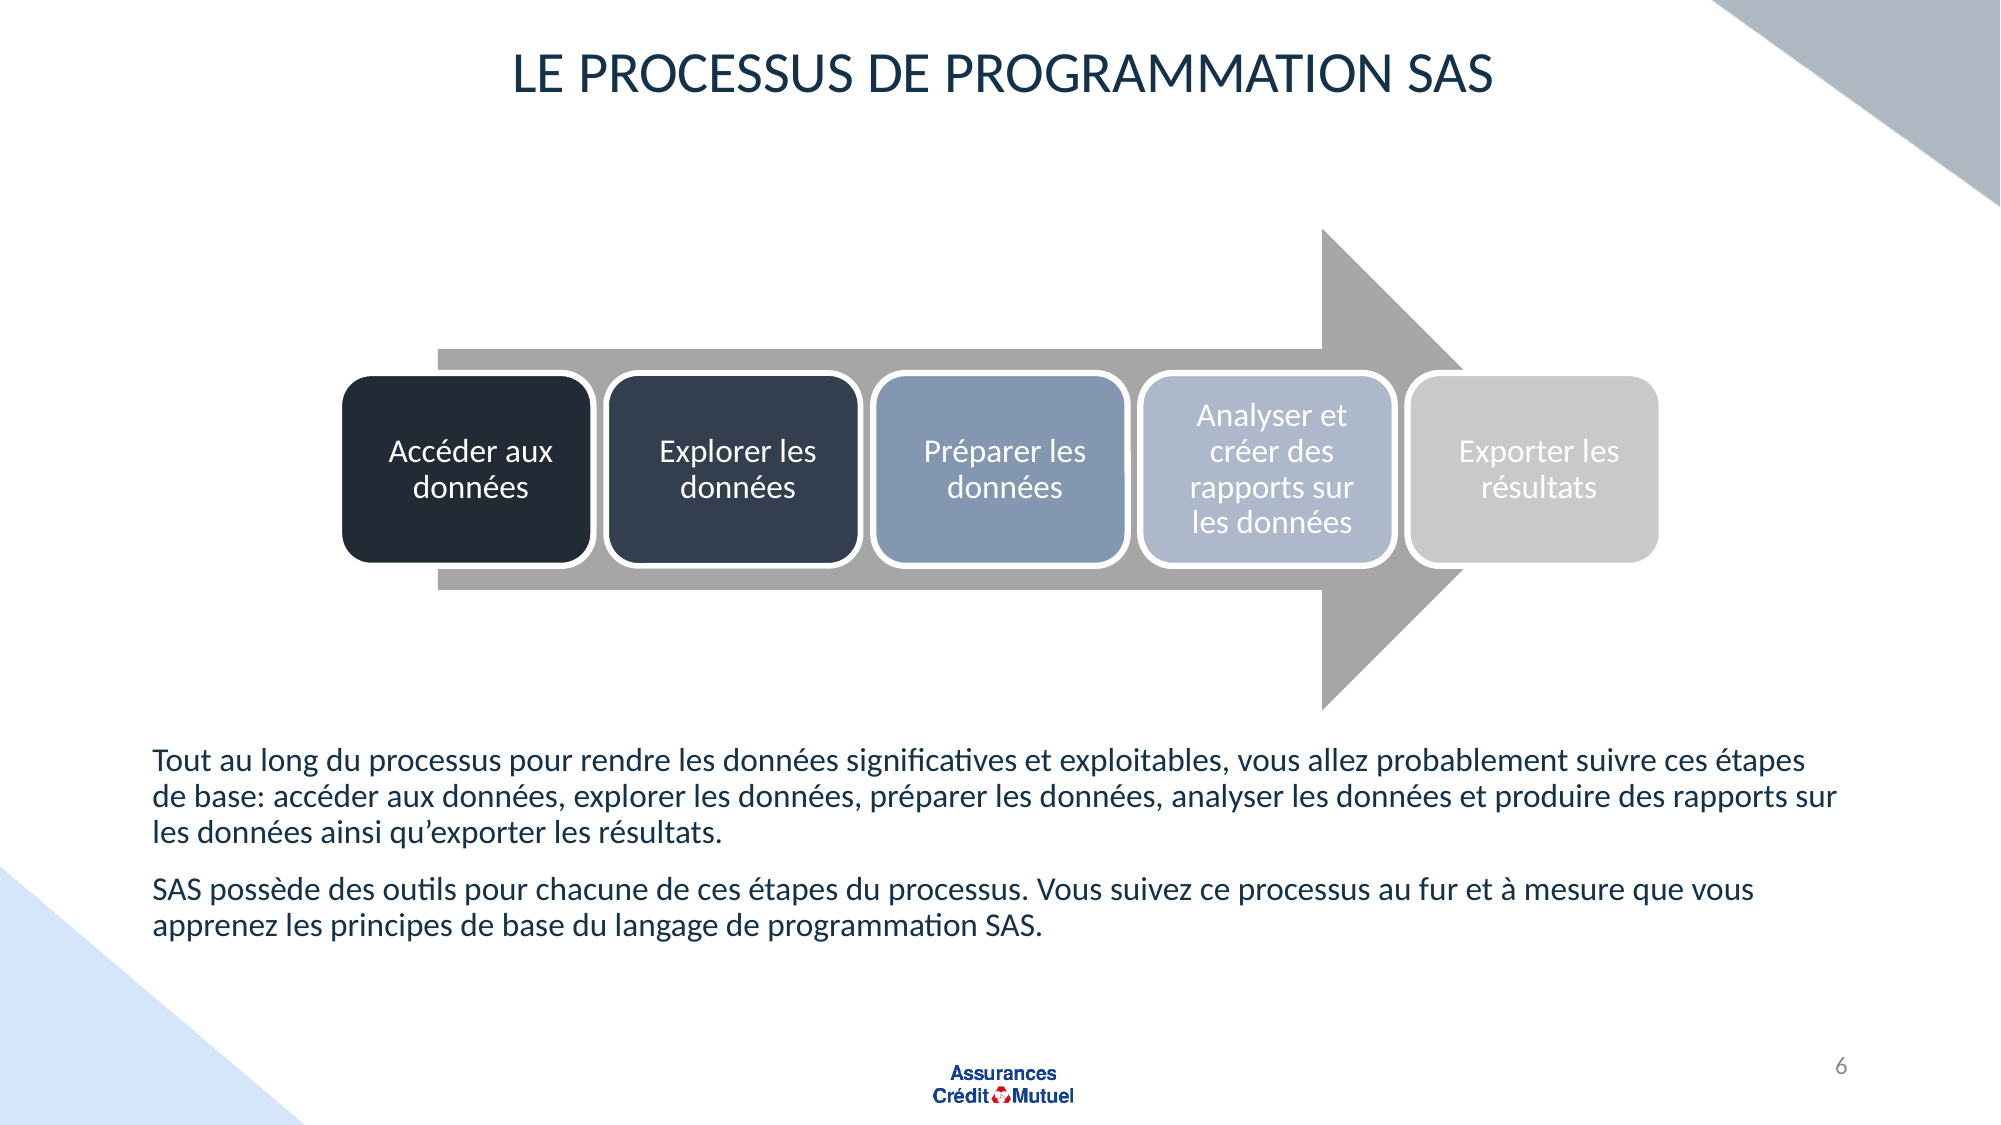

# Le processus de programmation SAS
Accéder aux données
Explorer les données
Préparer les données
Analyser et créer des rapports sur les données
Exporter les résultats
Tout au long du processus pour rendre les données significatives et exploitables, vous allez probablement suivre ces étapes de base: accéder aux données, explorer les données, préparer les données, analyser les données et produire des rapports sur les données ainsi qu’exporter les résultats.
SAS possède des outils pour chacune de ces étapes du processus. Vous suivez ce processus au fur et à mesure que vous apprenez les principes de base du langage de programmation SAS.
6